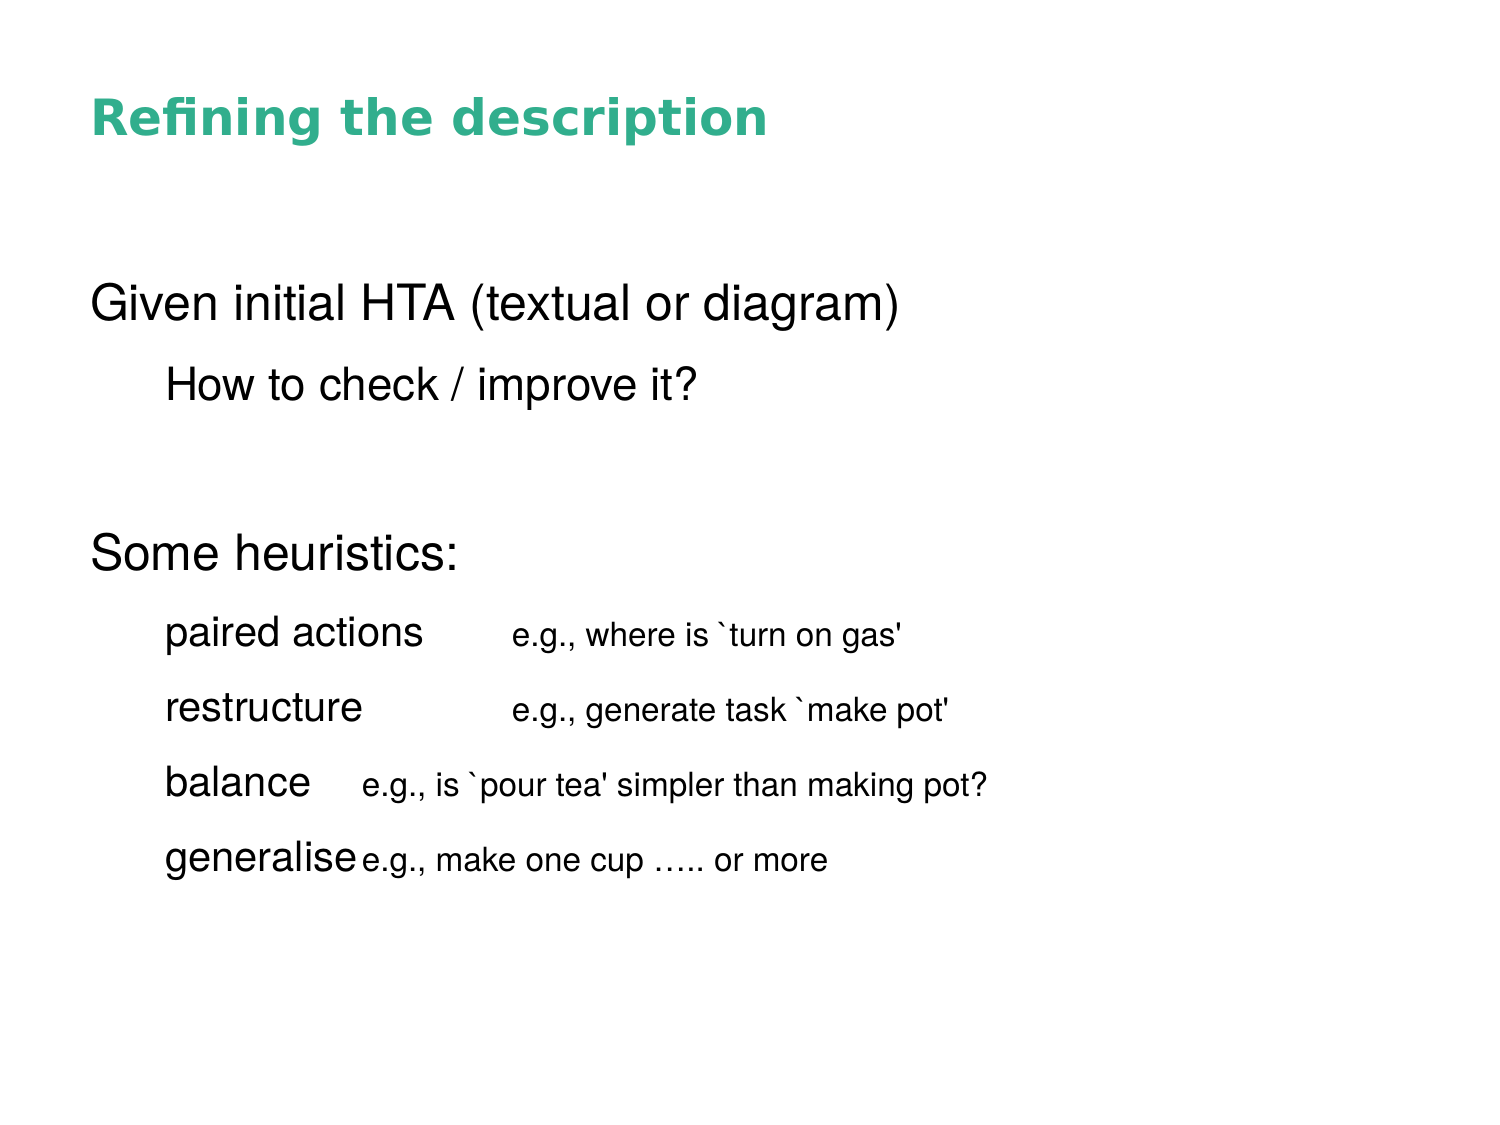

# Refining the description
Given initial HTA (textual or diagram)
How to check / improve it?

Some heuristics:
paired actions	e.g., where is `turn on gas'
restructure	e.g., generate task `make pot'
balance	e.g., is `pour tea' simpler than making pot?
generalise	e.g., make one cup ….. or more